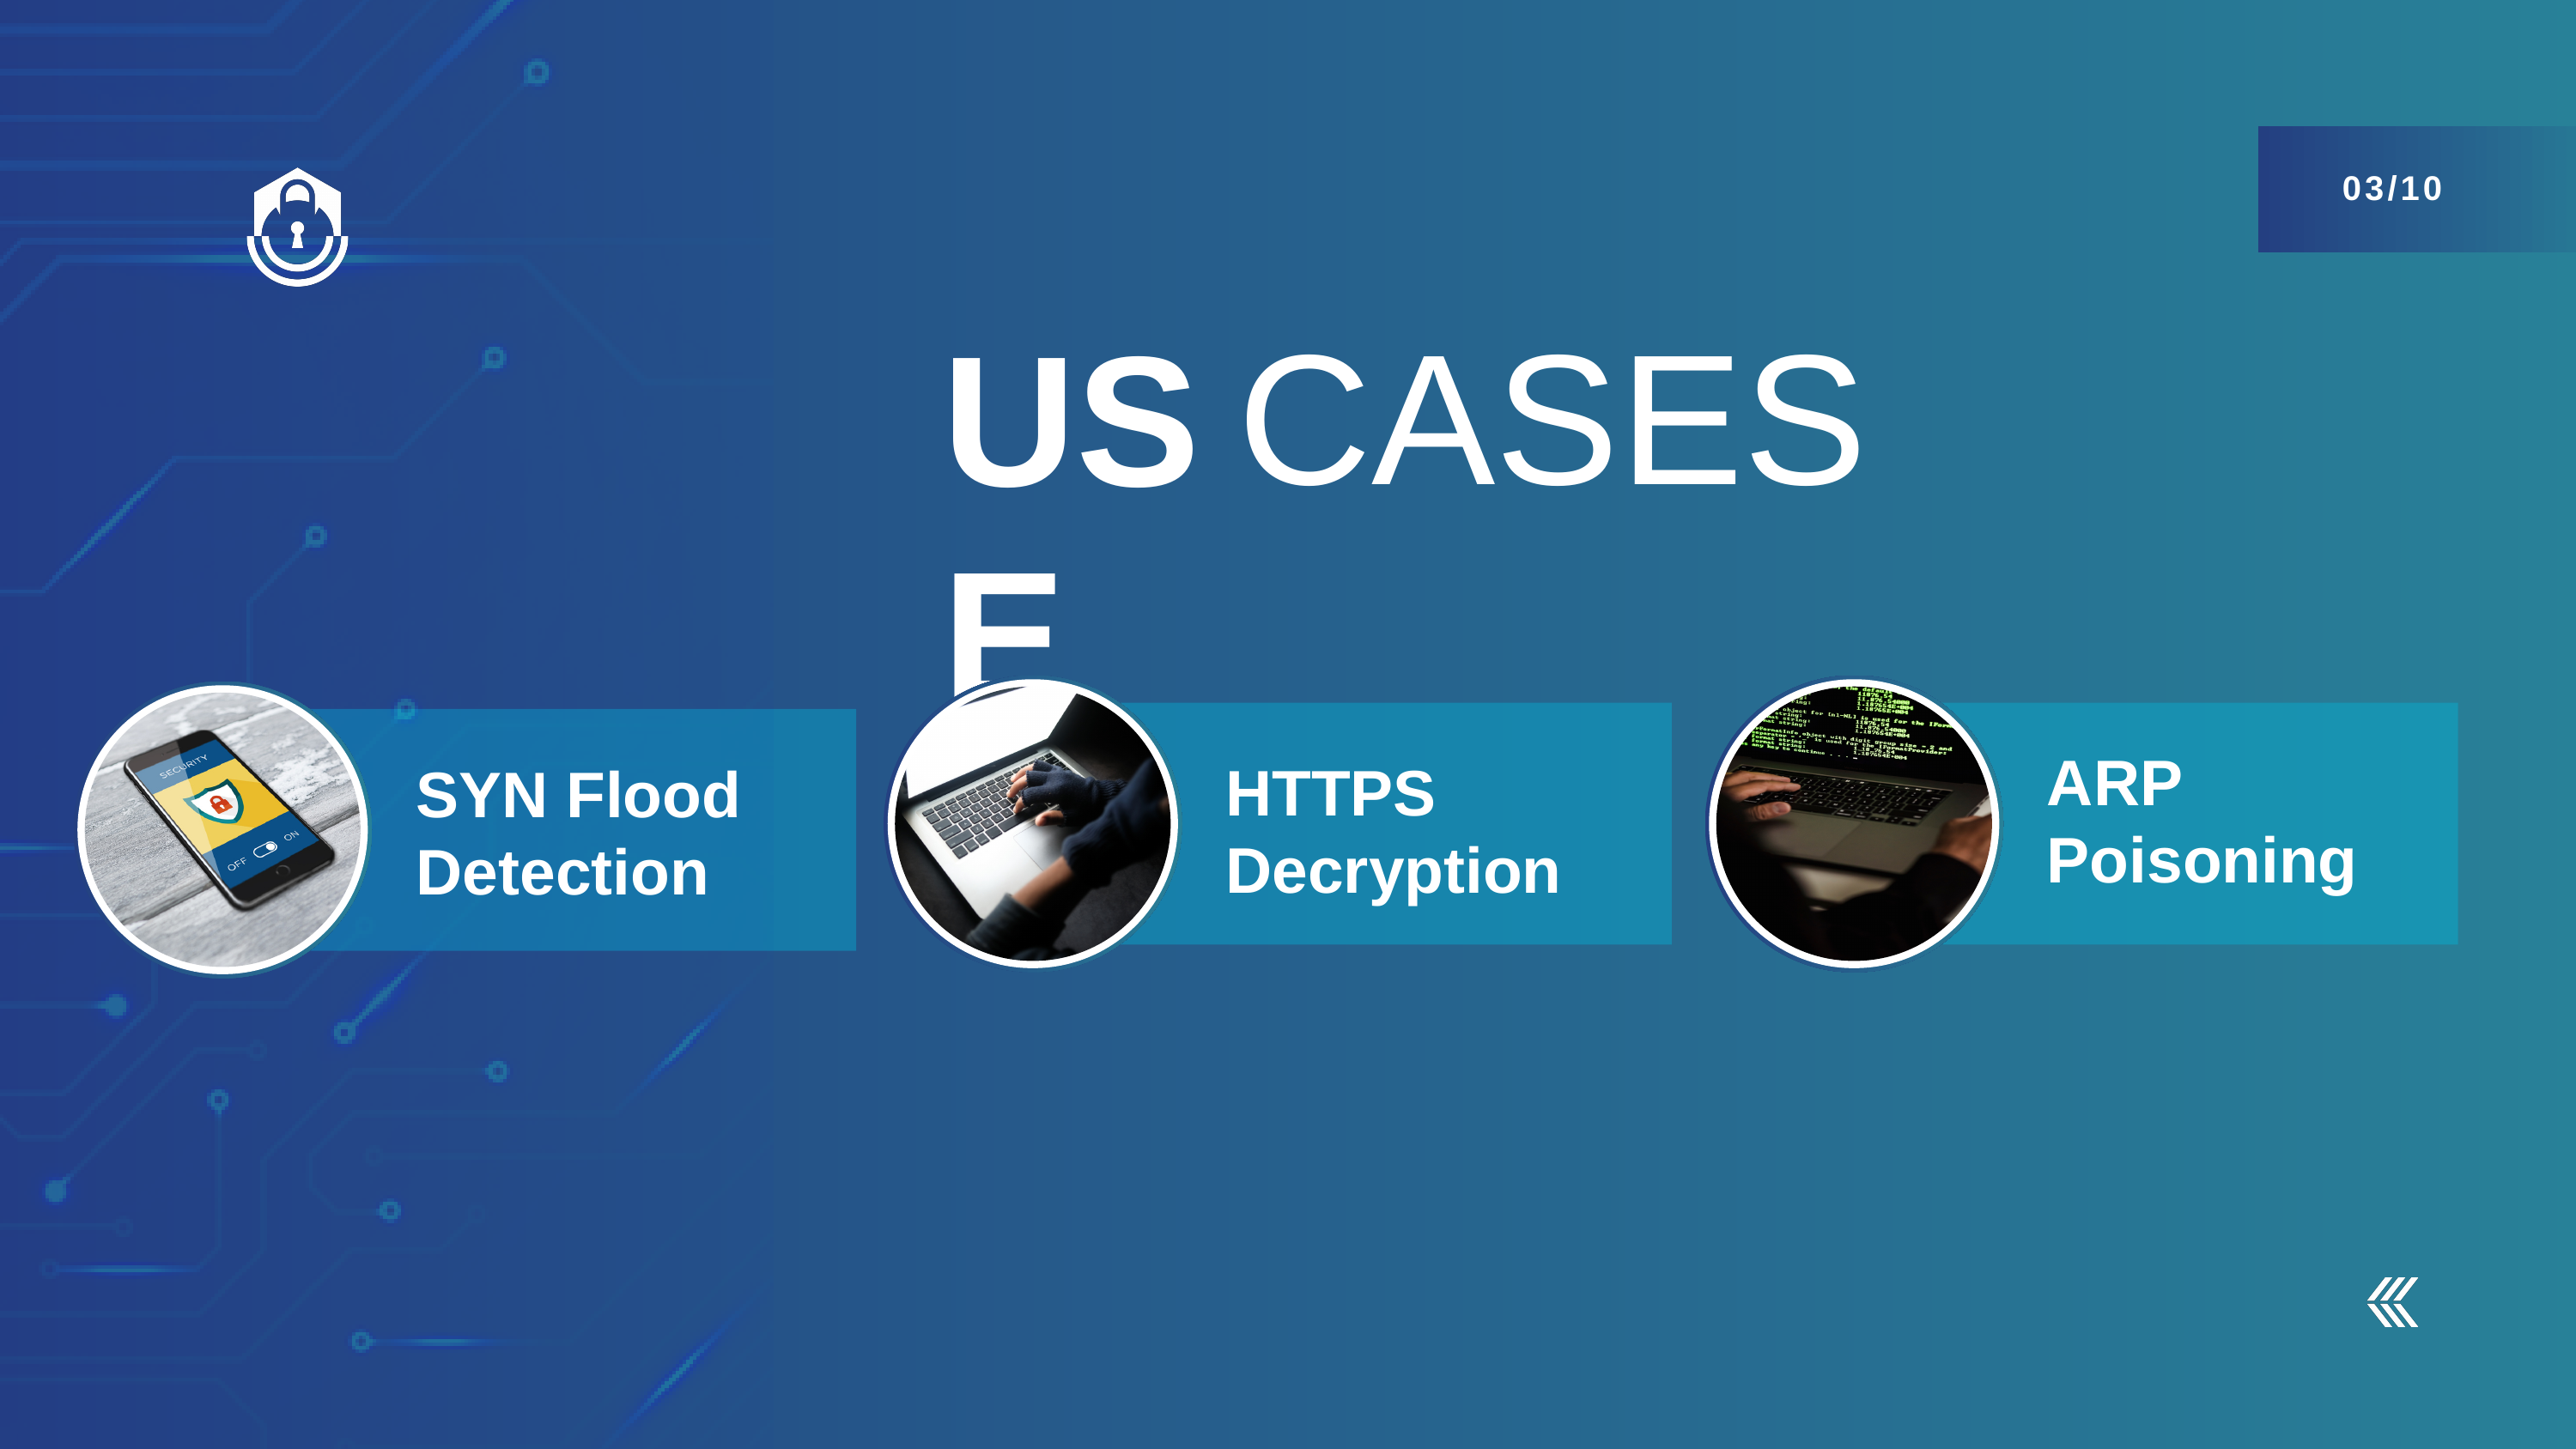

03/10
CASES
USE

ARP Poisoning
HTTPS Decryption
SYN Flood Detection